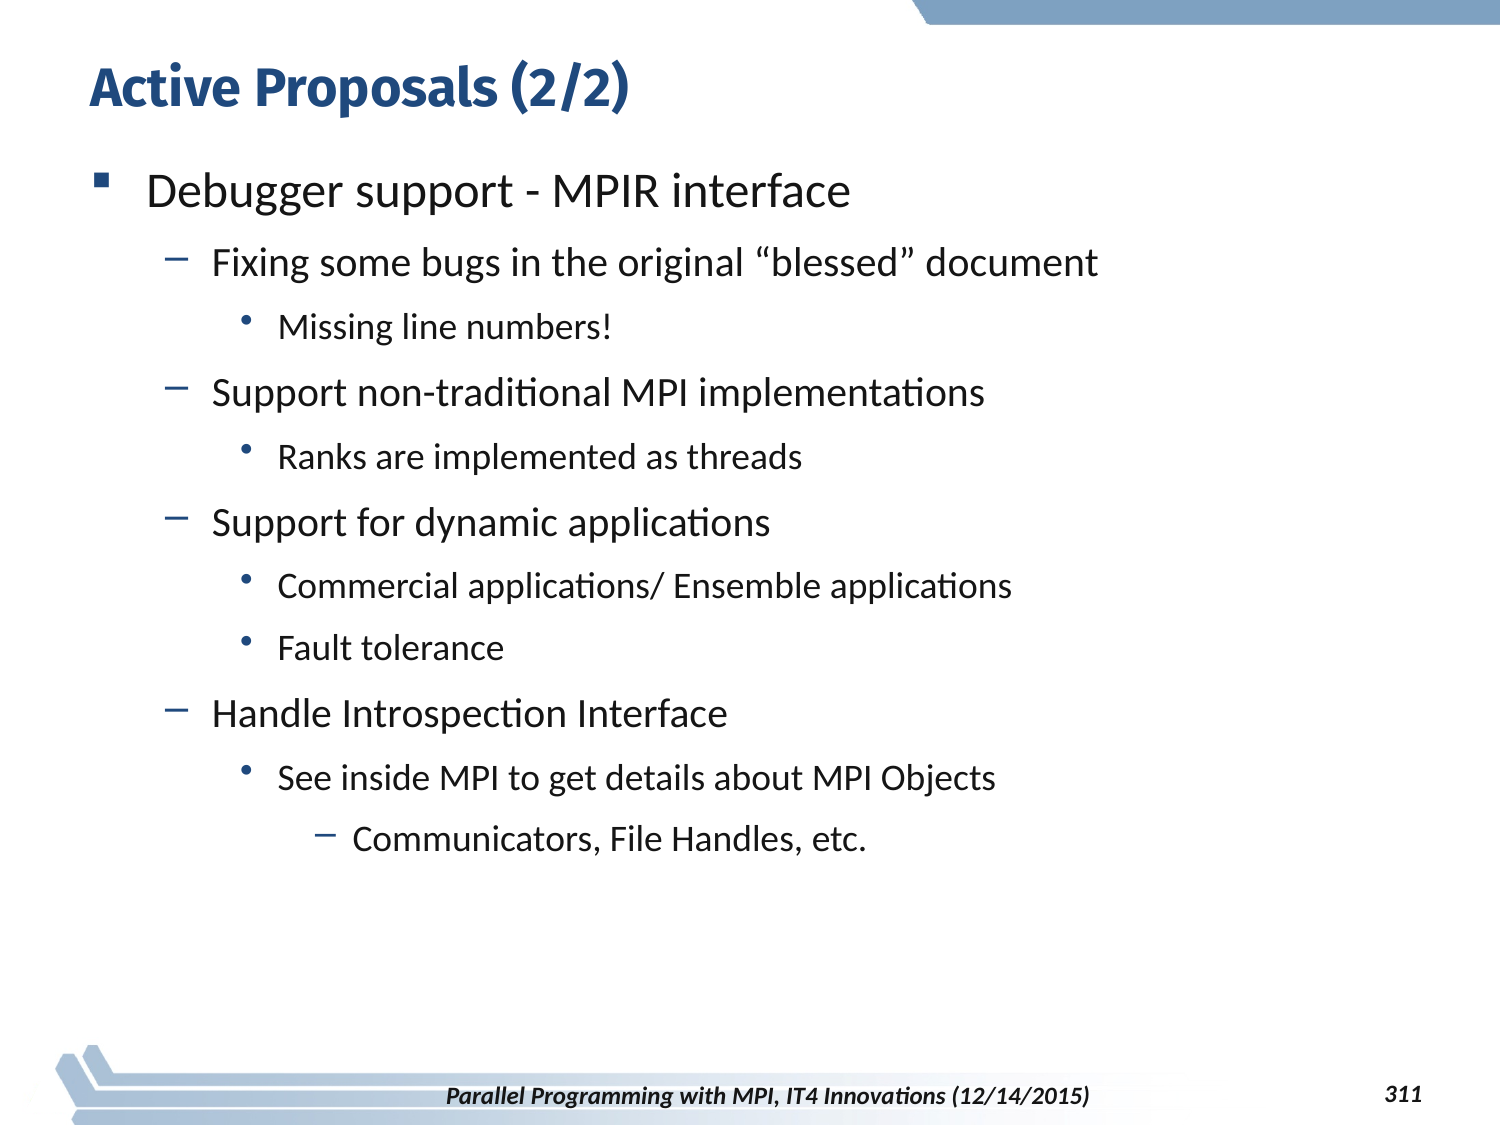

# Active Proposals (2/2)
Debugger support - MPIR interface
Fixing some bugs in the original “blessed” document
Missing line numbers!
Support non-traditional MPI implementations
Ranks are implemented as threads
Support for dynamic applications
Commercial applications/ Ensemble applications
Fault tolerance
Handle Introspection Interface
See inside MPI to get details about MPI Objects
Communicators, File Handles, etc.
311
Parallel Programming with MPI, IT4 Innovations (12/14/2015)